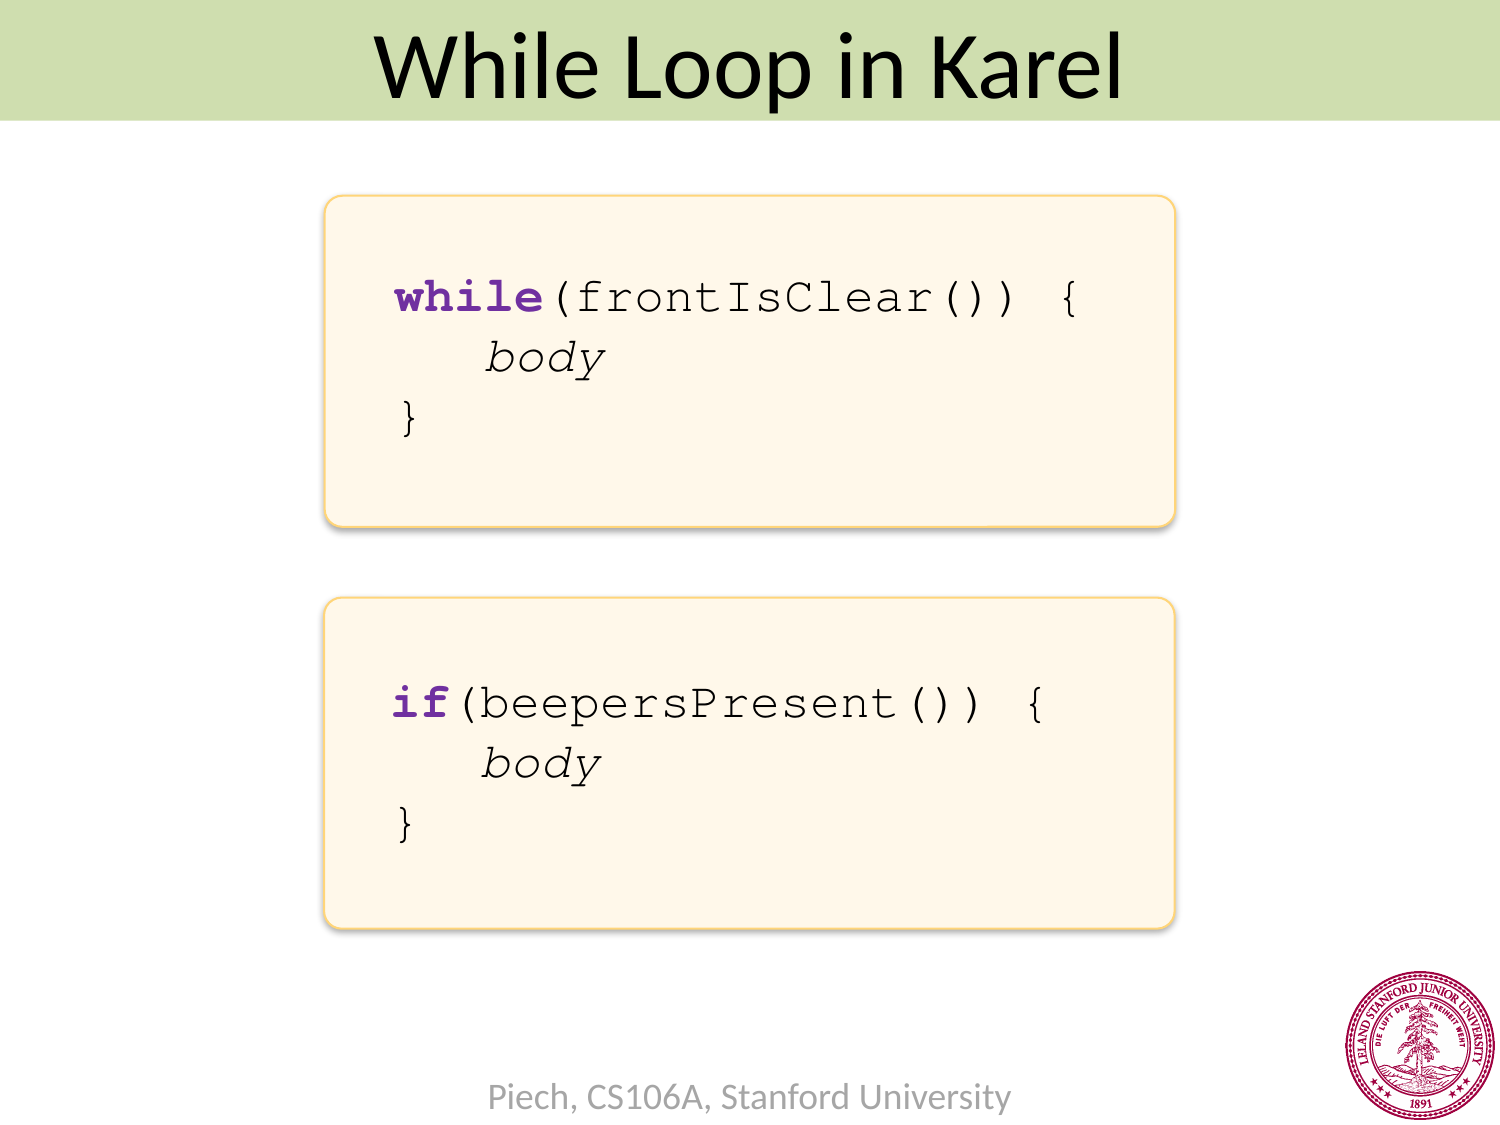

While Loop in Karel

while(frontIsClear()) {
   body
}

if(beepersPresent()) {
   body
}